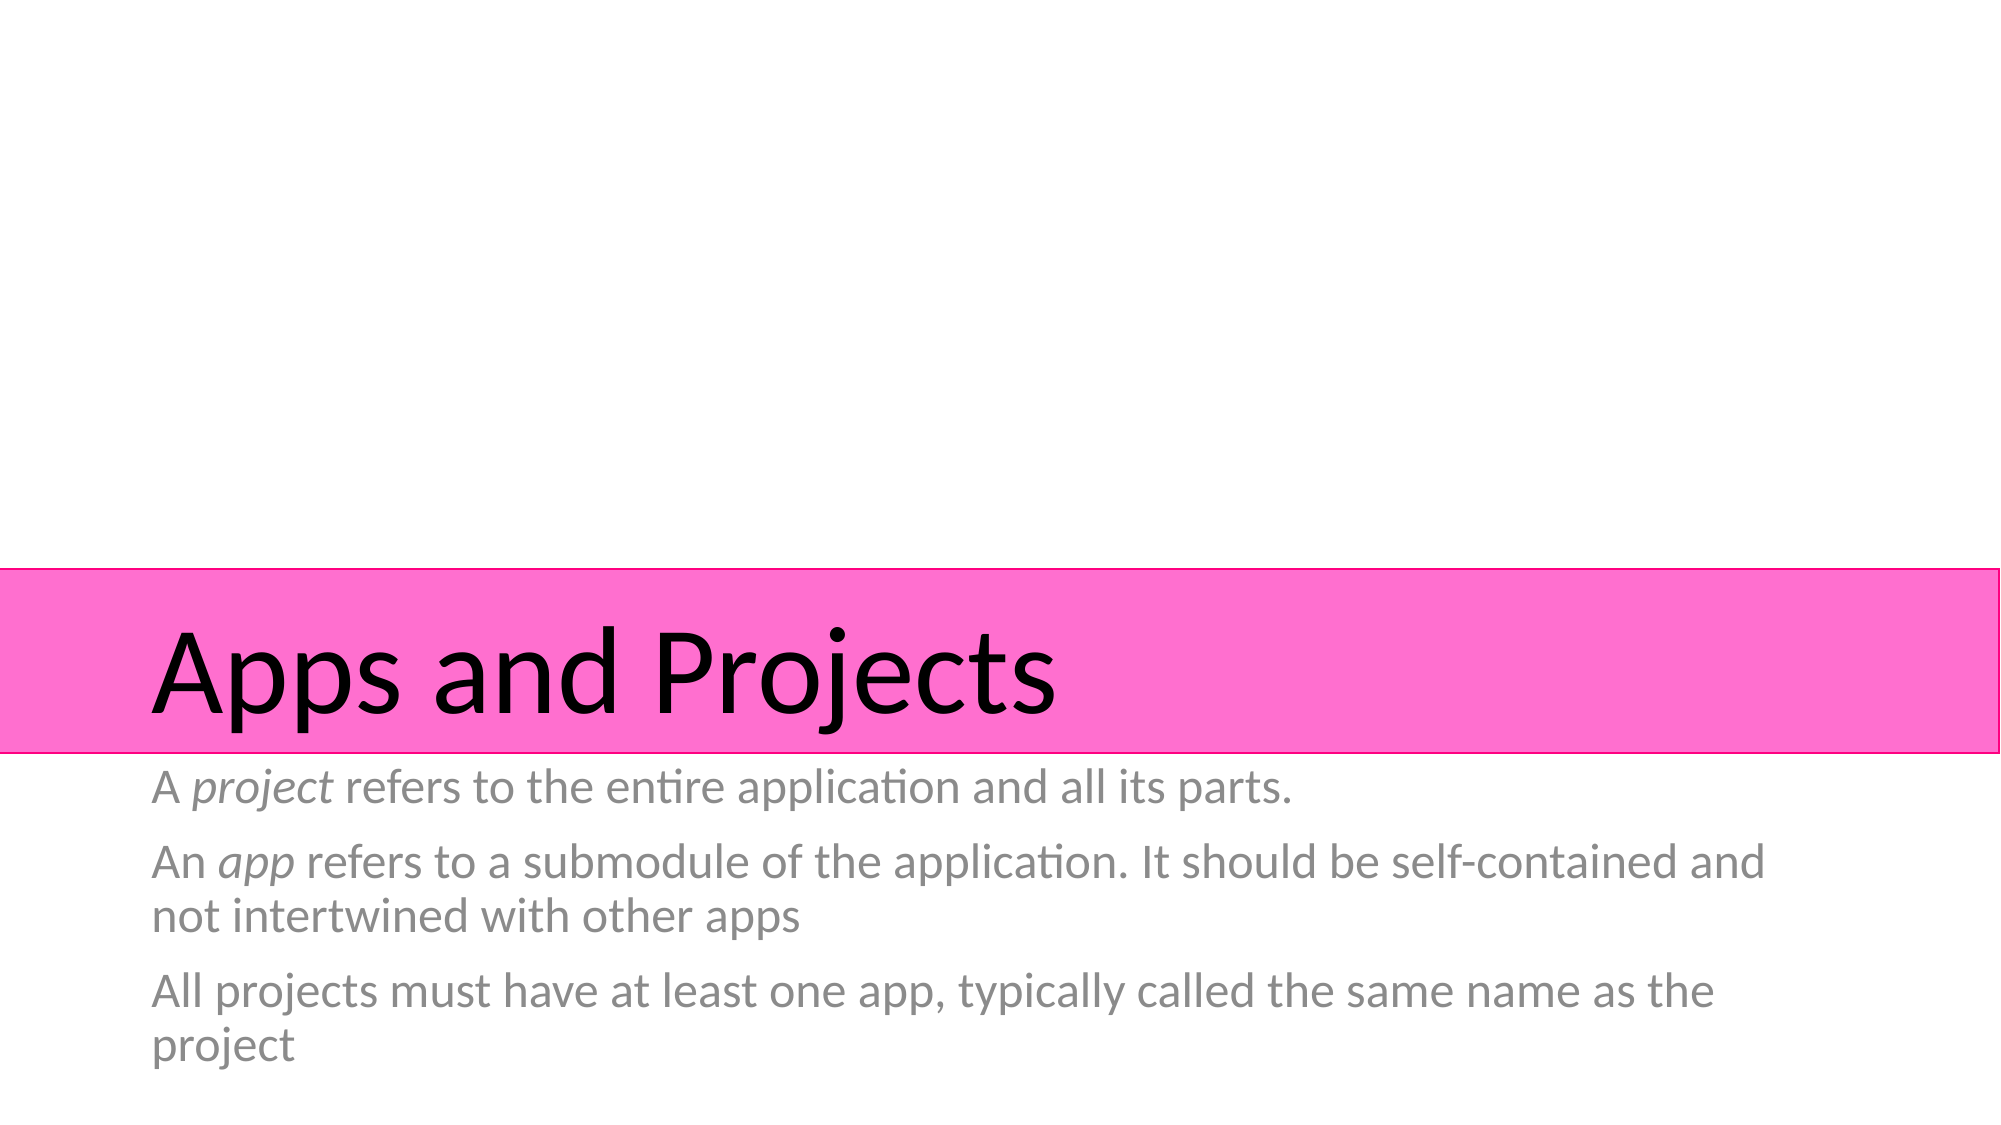

# Apps and Projects

A project refers to the entire application and all its parts.
An app refers to a submodule of the application. It should be self-contained and not intertwined with other apps
All projects must have at least one app, typically called the same name as the project